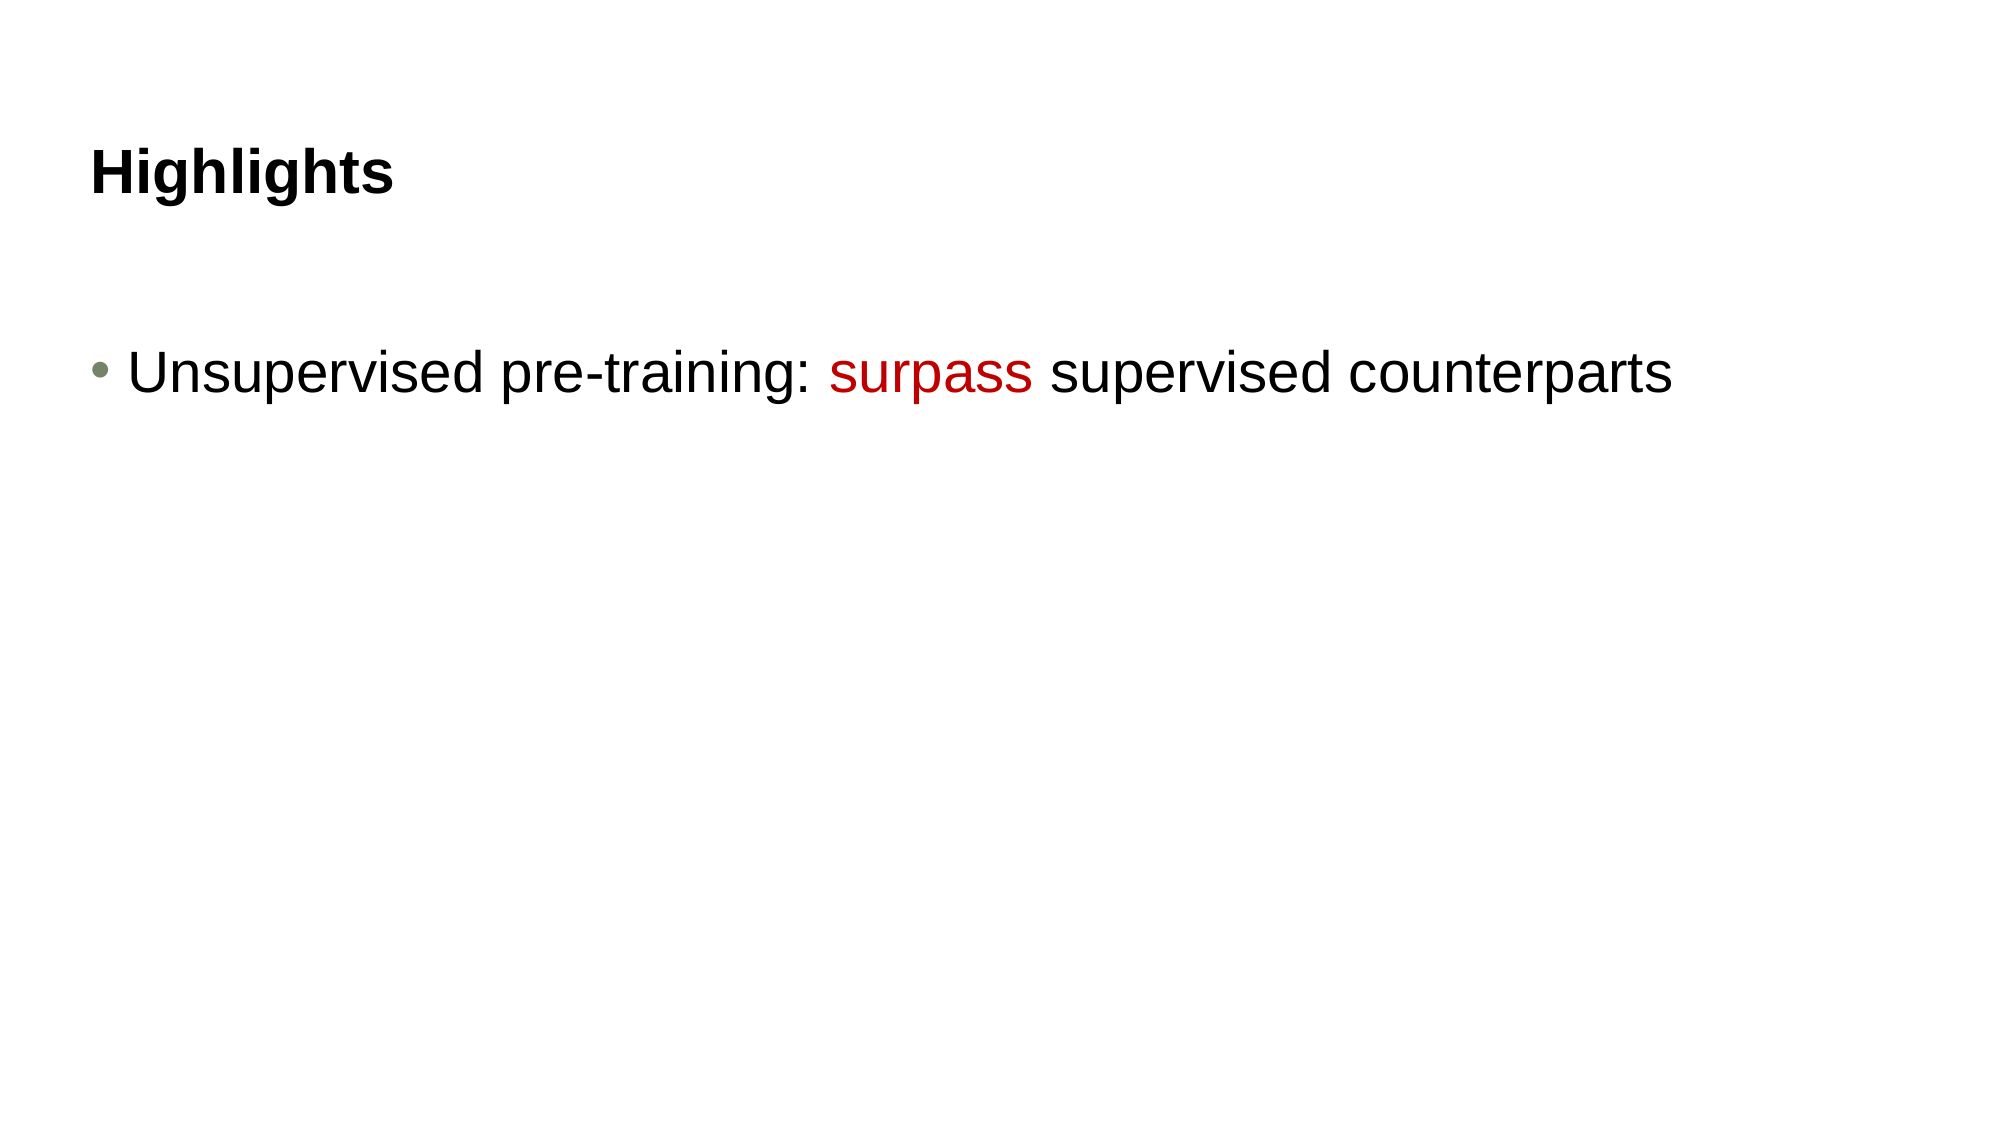

# Highlights
Unsupervised pre-training: surpass supervised counterparts